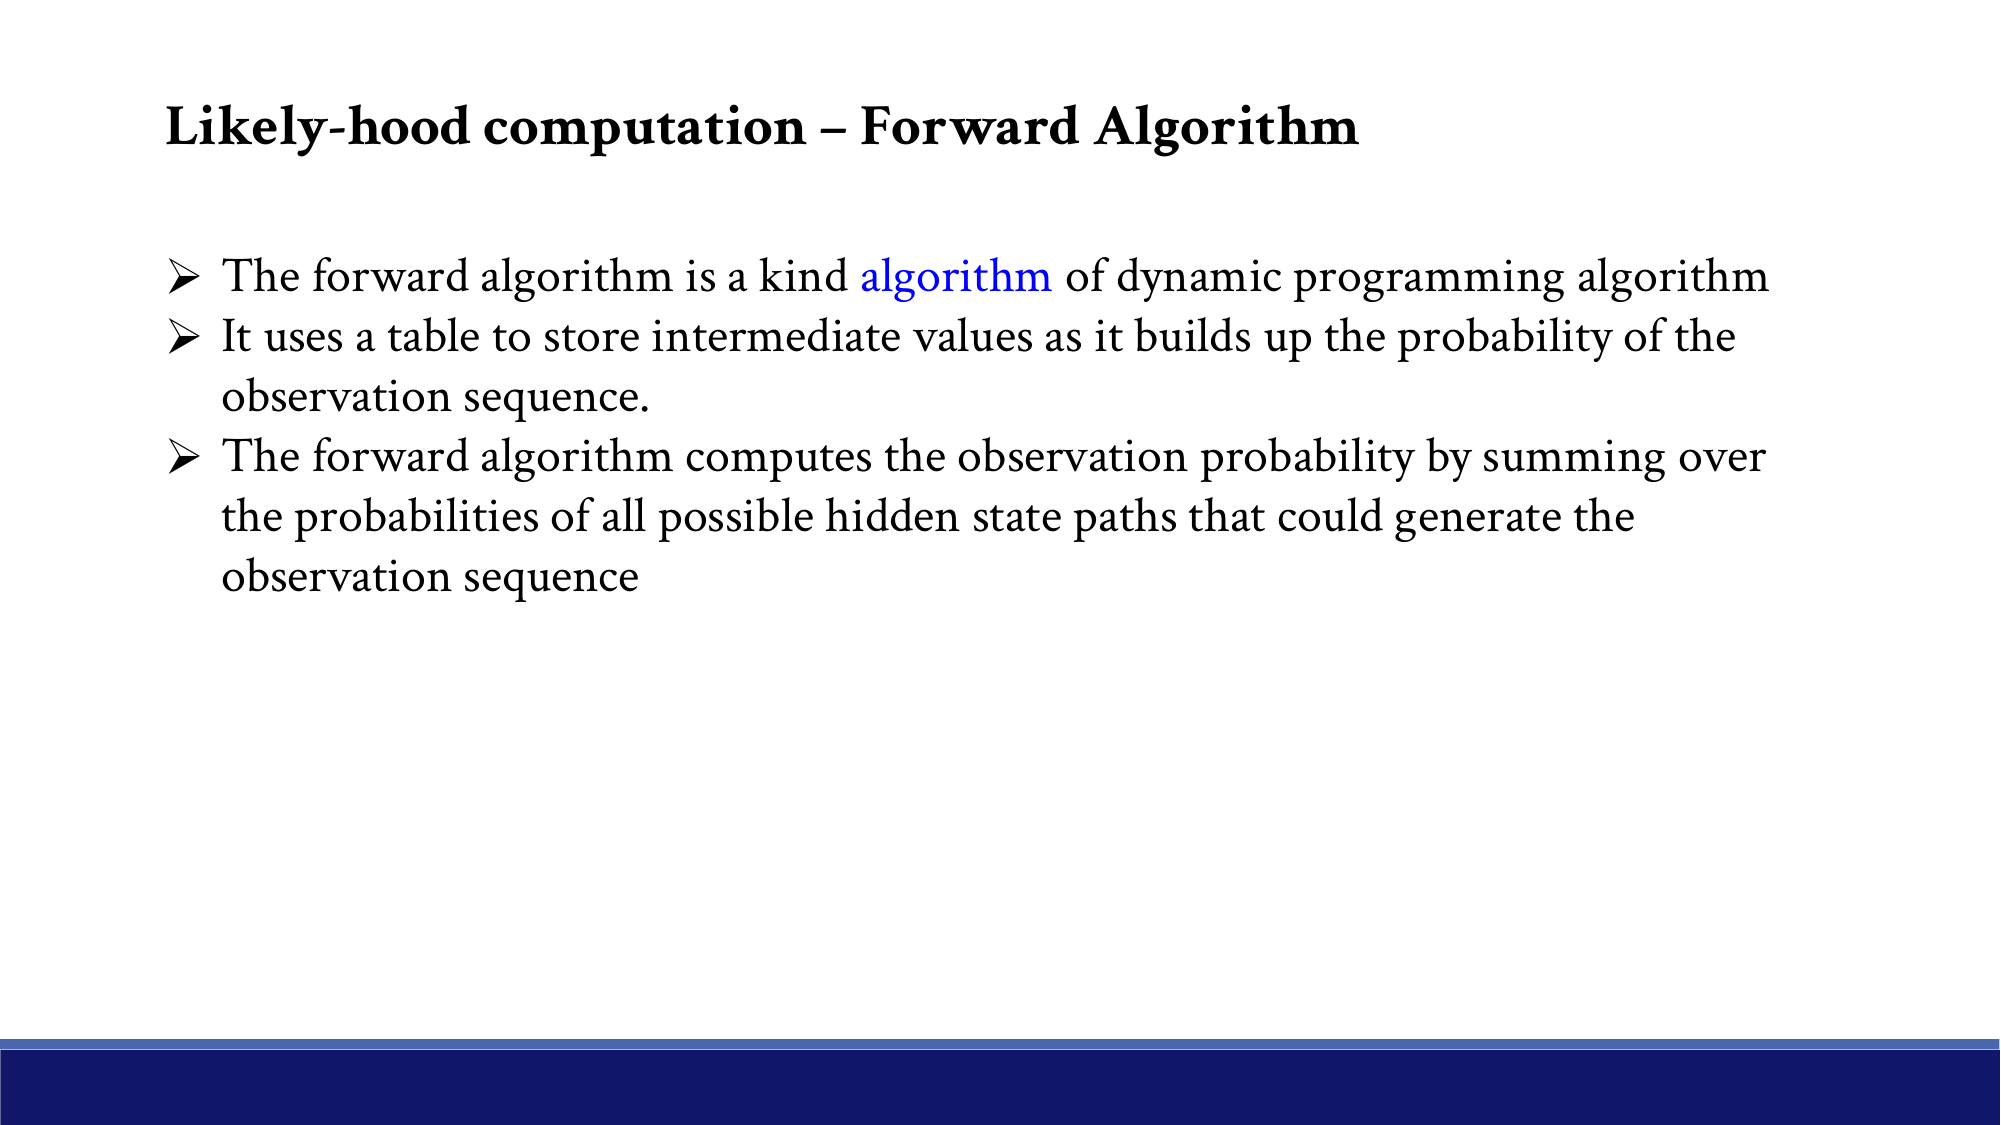

Likely-hood computation – Forward Algorithm
The forward algorithm is a kind algorithm of dynamic programming algorithm
It uses a table to store intermediate values as it builds up the probability of the observation sequence.
The forward algorithm computes the observation probability by summing over the probabilities of all possible hidden state paths that could generate the observation sequence